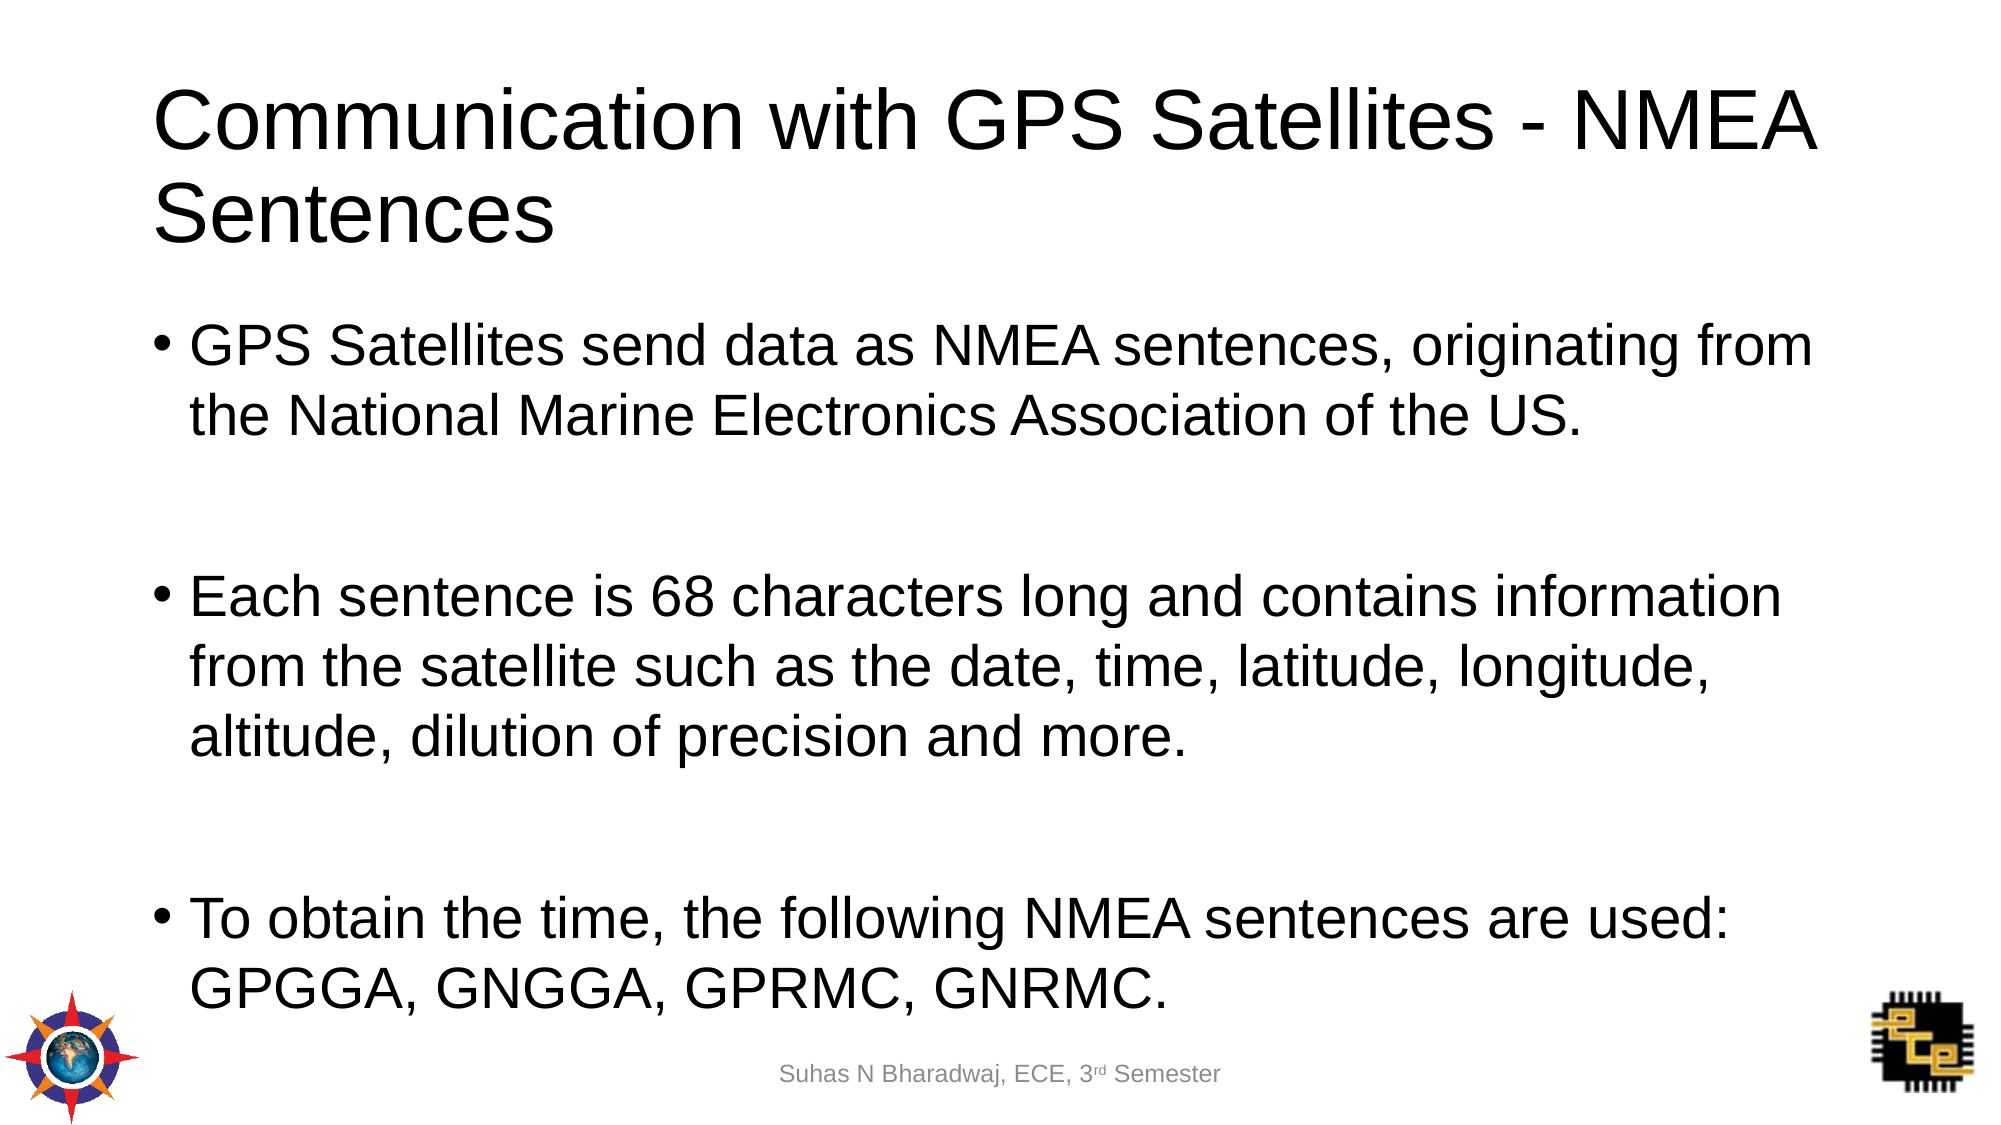

# Communication with GPS Satellites - NMEA Sentences
GPS Satellites send data as NMEA sentences, originating from the National Marine Electronics Association of the US.

Each sentence is 68 characters long and contains information from the satellite such as the date, time, latitude, longitude, altitude, dilution of precision and more.

To obtain the time, the following NMEA sentences are used: GPGGA, GNGGA, GPRMC, GNRMC.
Suhas N Bharadwaj, ECE, 3rd Semester
12